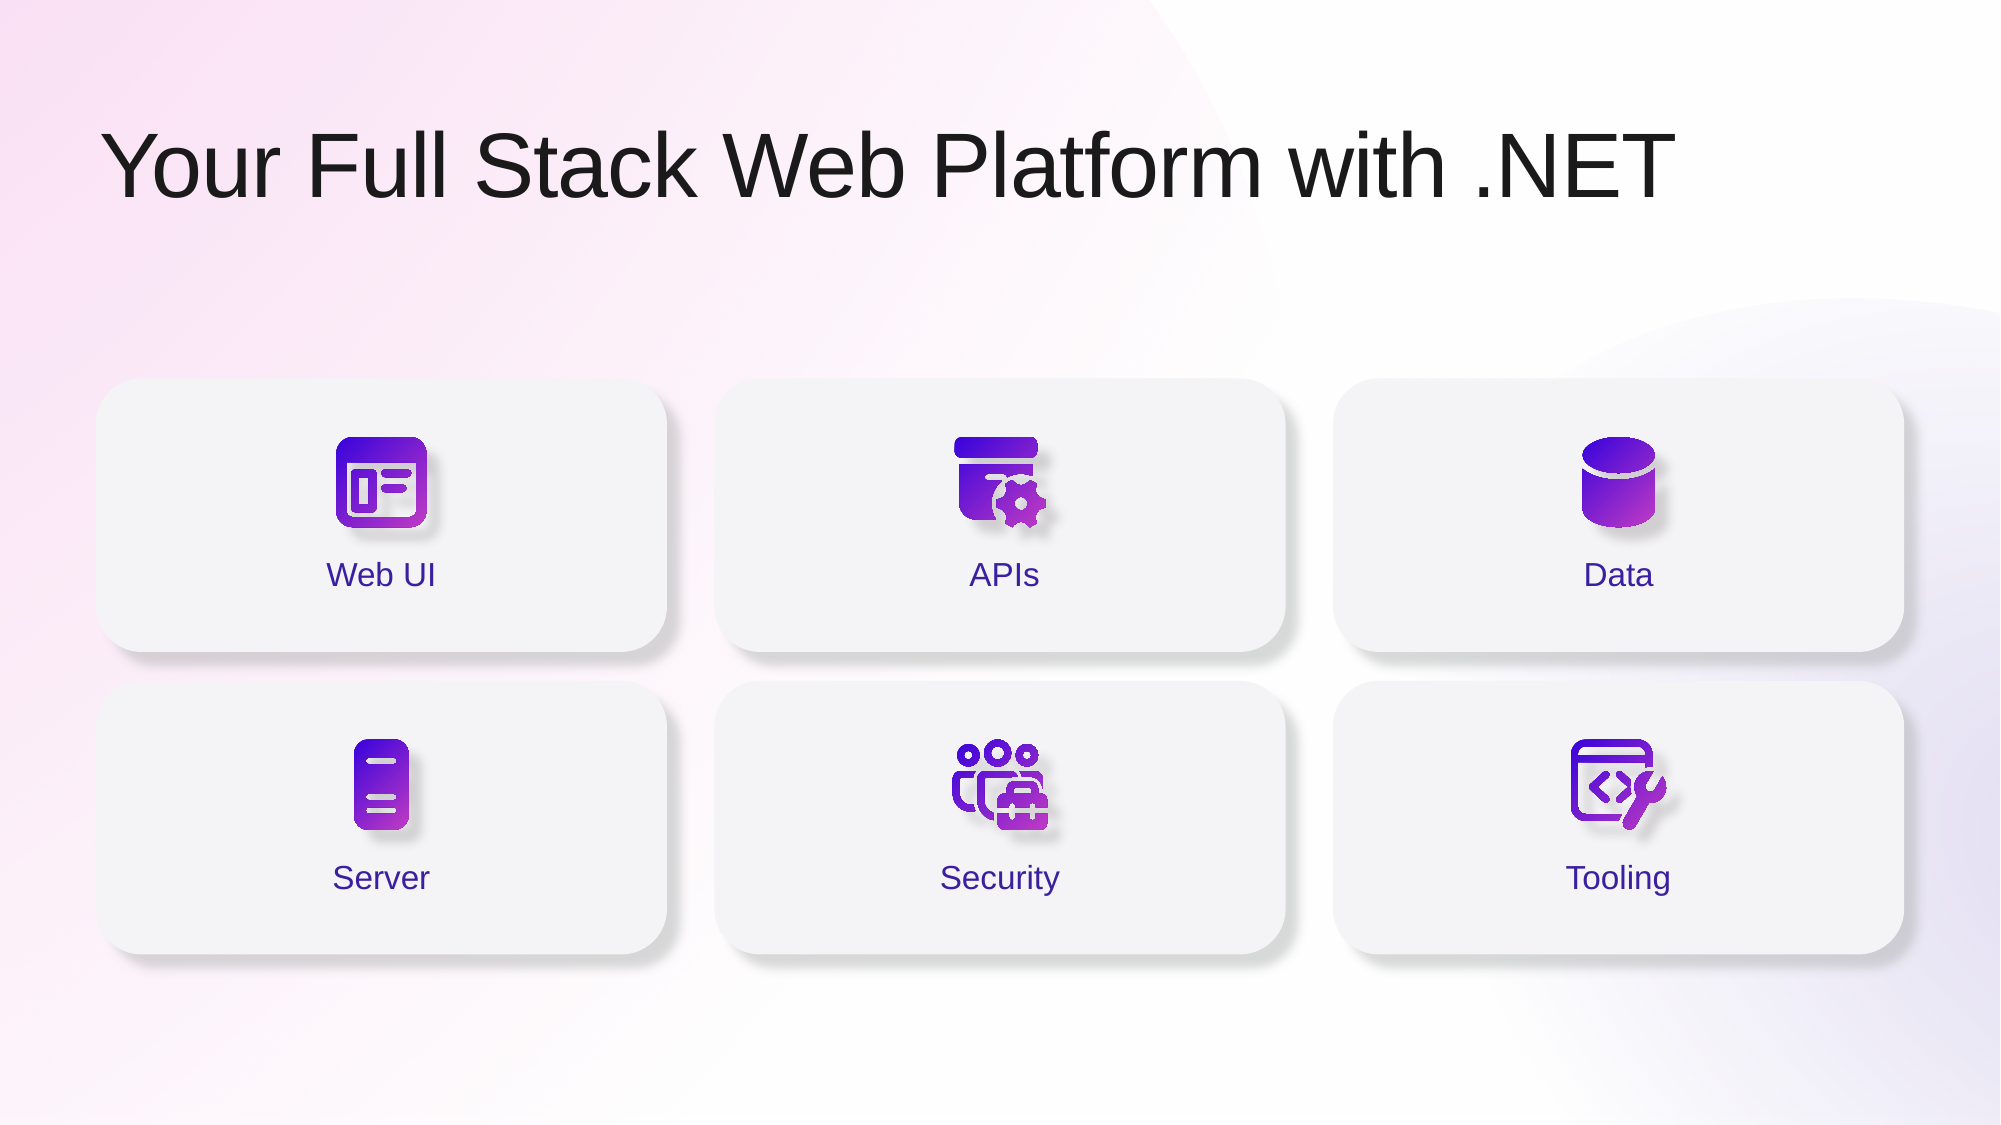

# Your Full Stack Web Platform with .NET
Web UI

 APIs

Data

Server

Security

Tooling